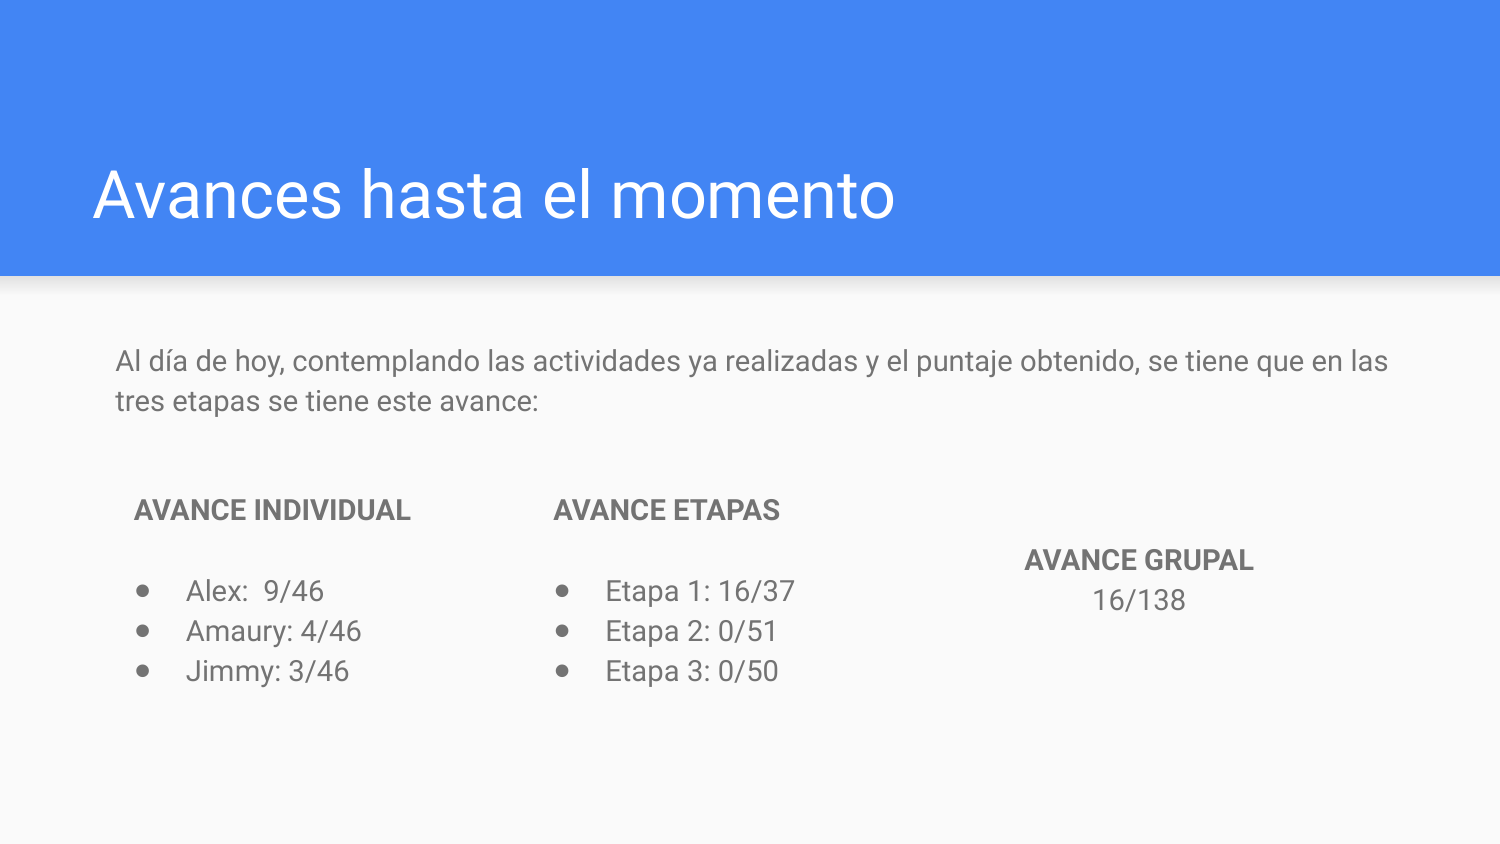

# Avances hasta el momento
Al día de hoy, contemplando las actividades ya realizadas y el puntaje obtenido, se tiene que en las tres etapas se tiene este avance:
AVANCE INDIVIDUAL

Alex:  9/46
Amaury: 4/46
Jimmy: 3/46
AVANCE ETAPAS

Etapa 1: 16/37
Etapa 2: 0/51
Etapa 3: 0/50
AVANCE GRUPAL
16/138